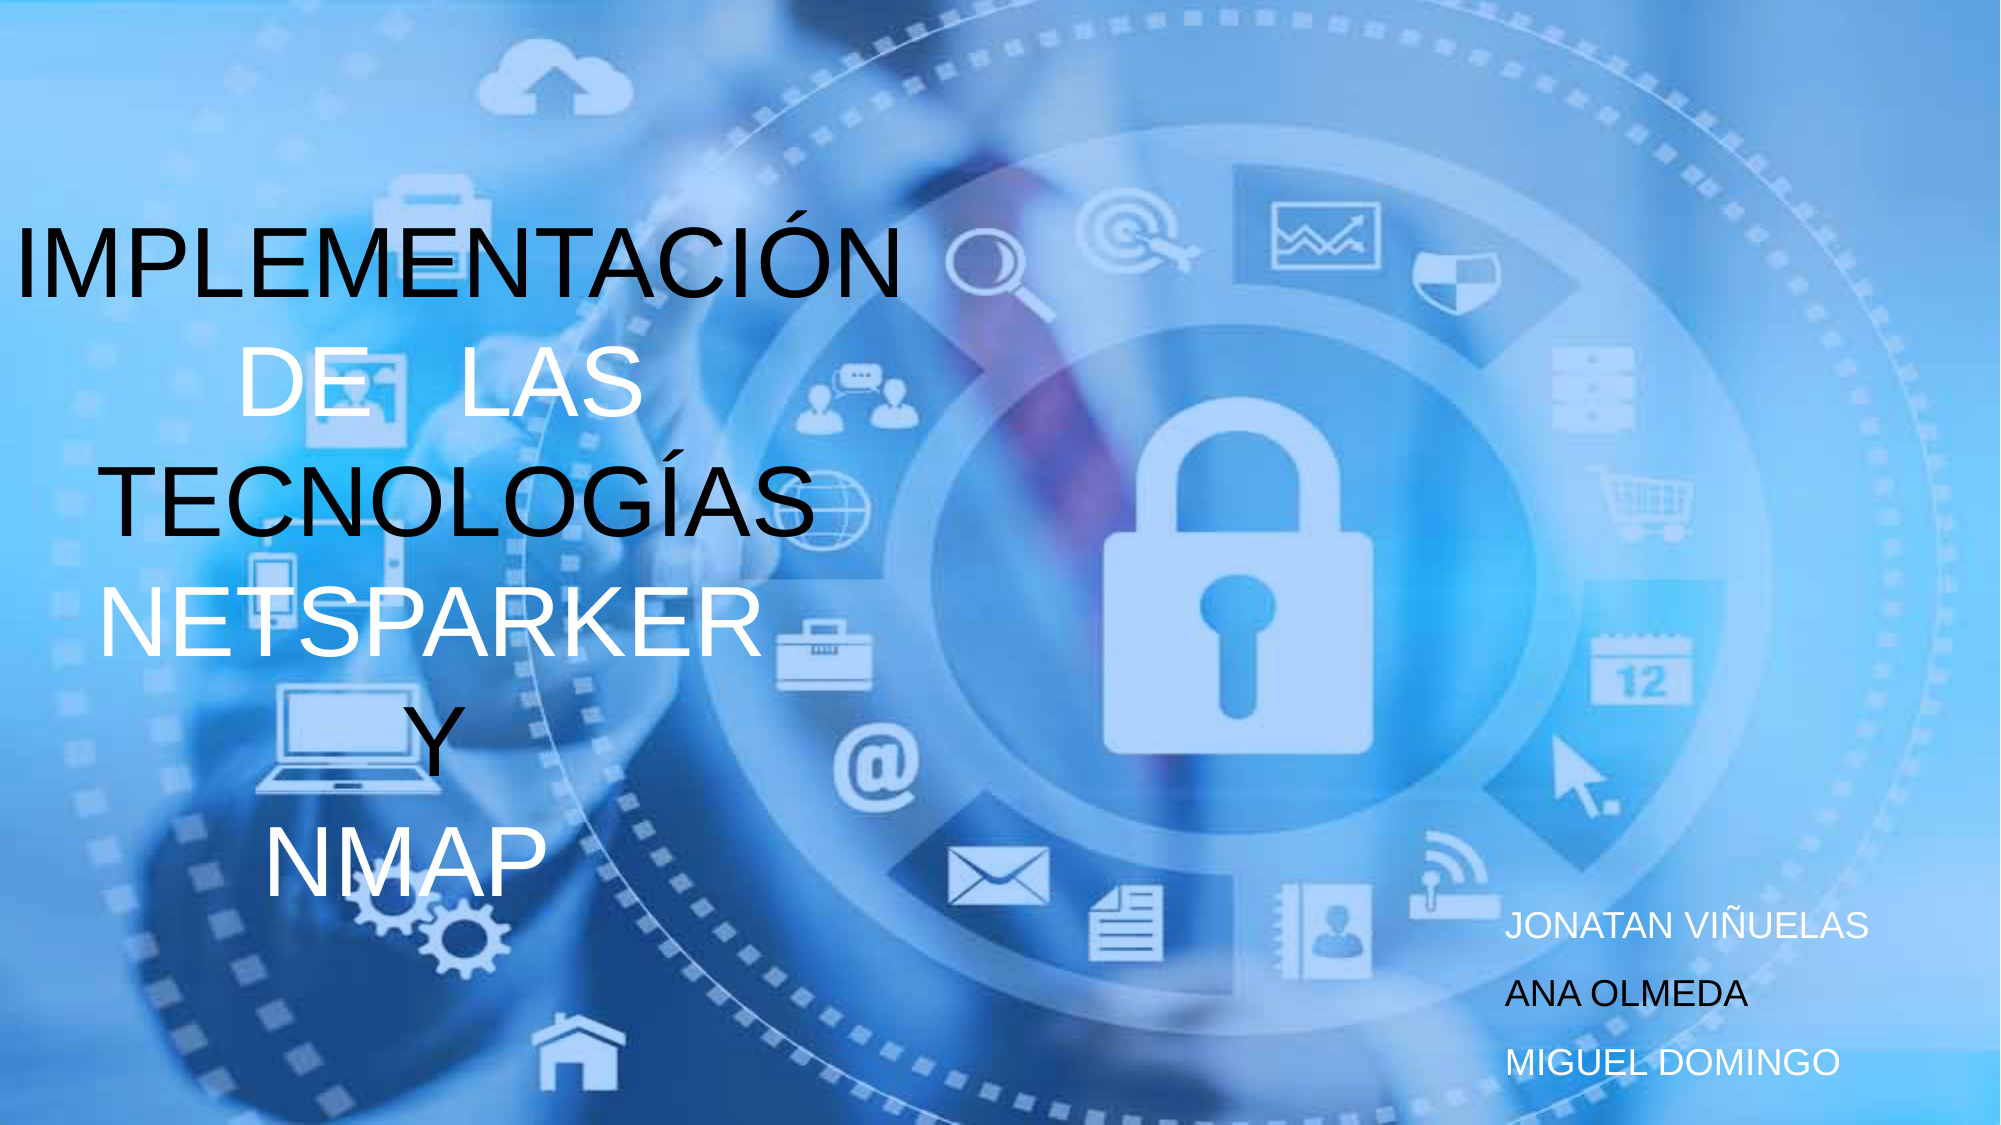

IMPLEMENTACIÓN
               DE   LAS
          TECNOLOGÍAS
          NETSPARKER
                     Y
                NMAP

JONATAN VIÑUELAS
ANA OLMEDA
MIGUEL DOMINGO